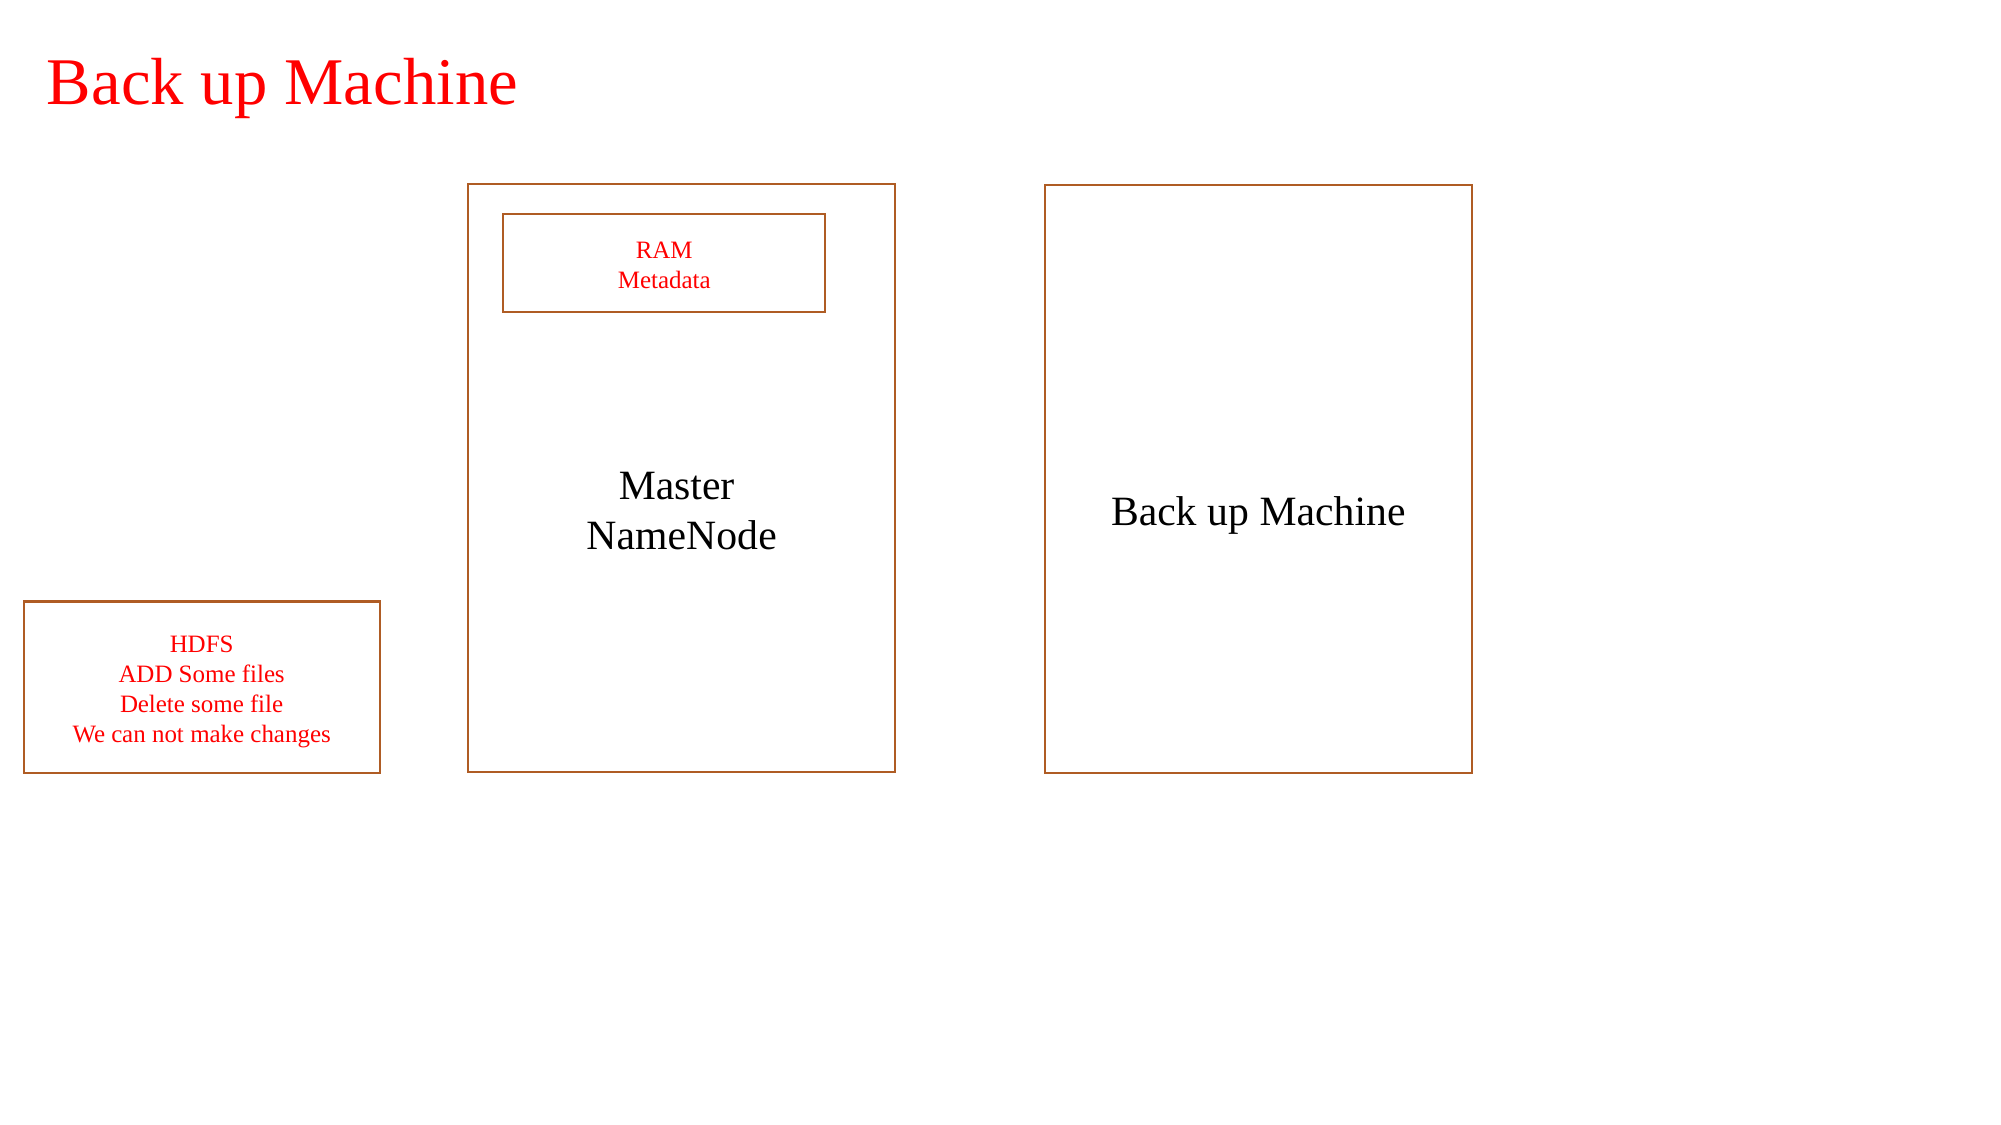

# Back up Machine

Master
NameNode

Back up Machine
RAM
Metadata
HDFS
ADD Some files
Delete some file
We can not make changes